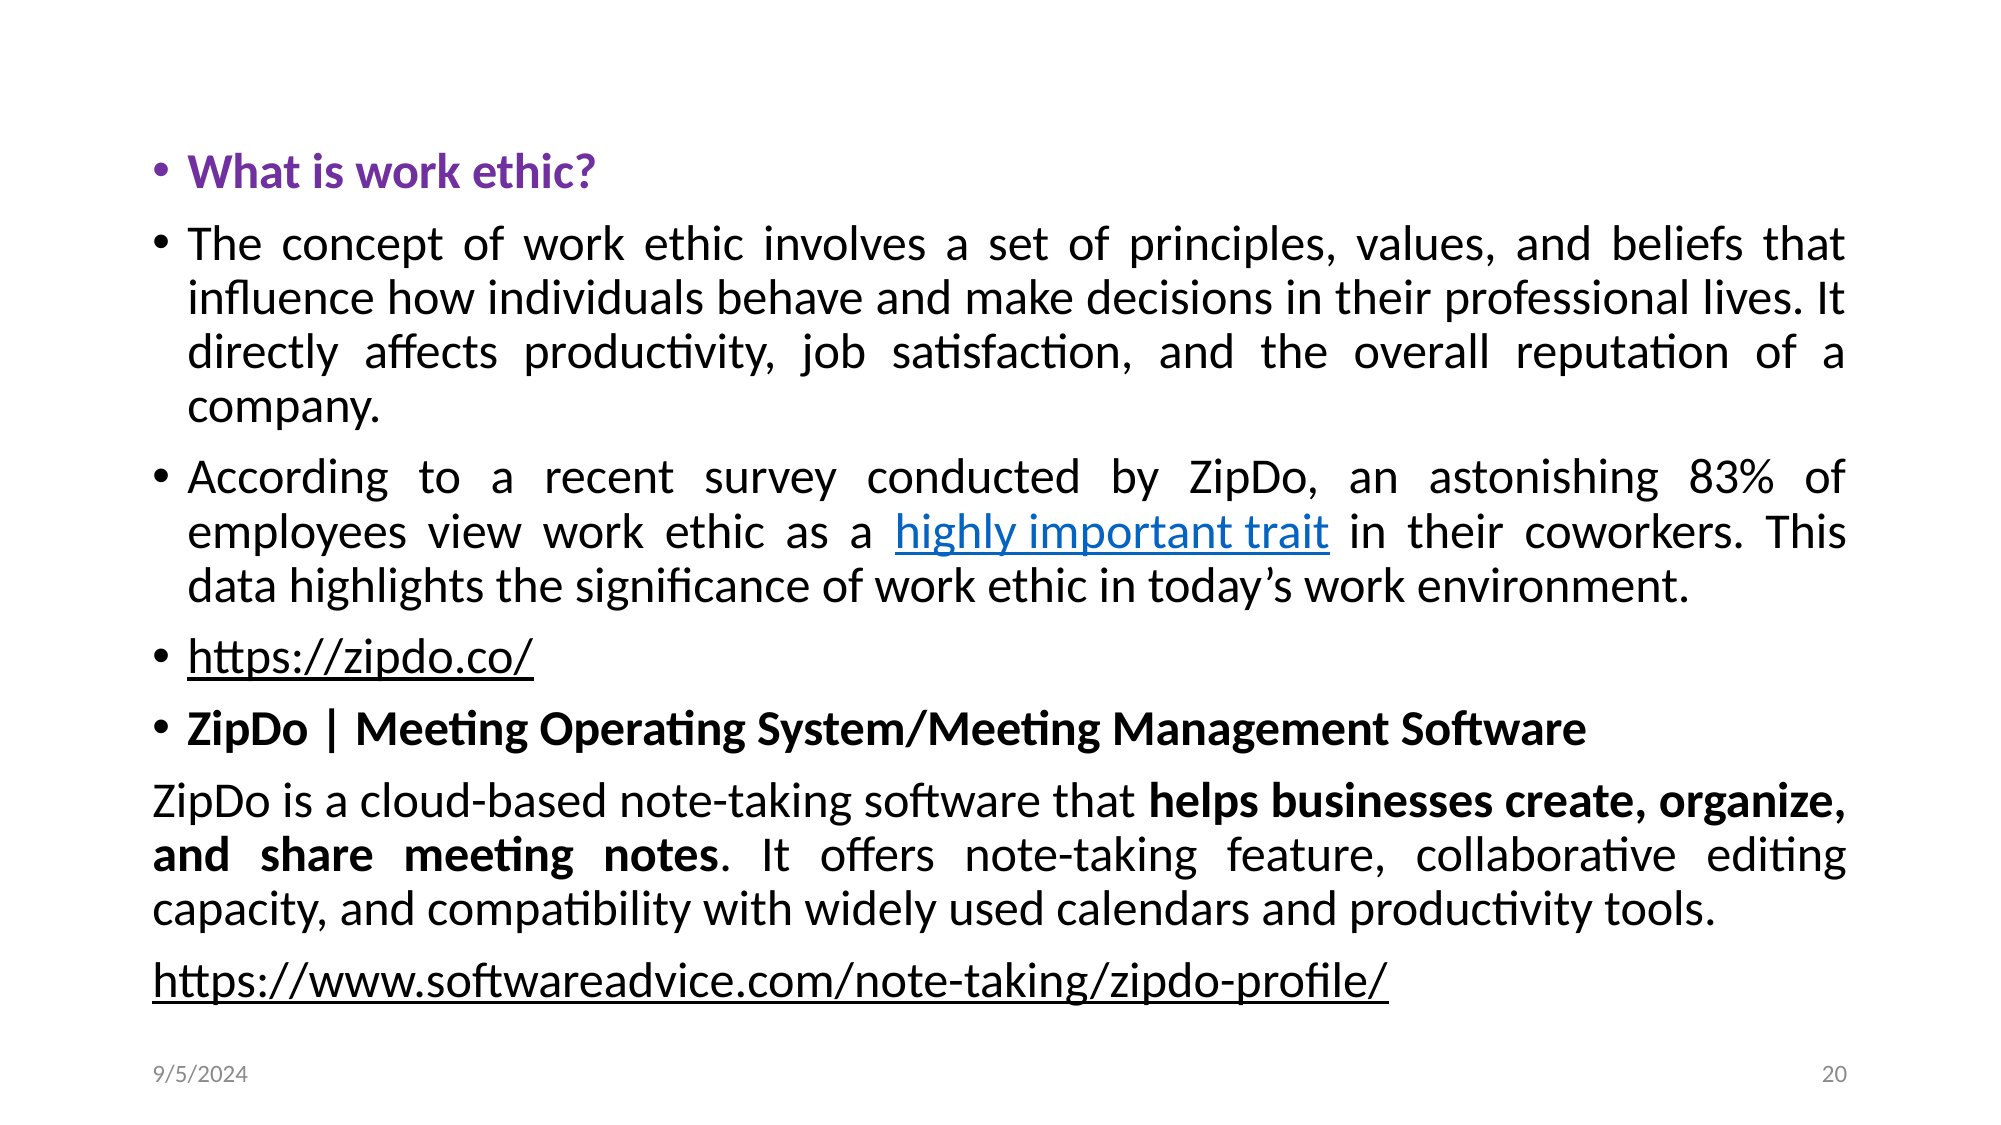

What is work ethic?
The concept of work ethic involves a set of principles, values, and beliefs that influence how individuals behave and make decisions in their professional lives. It directly affects productivity, job satisfaction, and the overall reputation of a company.
According to a recent survey conducted by ZipDo, an astonishing 83% of employees view work ethic as a highly important trait in their coworkers. This data highlights the significance of work ethic in today’s work environment.
https://zipdo.co/
ZipDo | Meeting Operating System/Meeting Management Software
ZipDo is a cloud-based note-taking software that helps businesses create, organize, and share meeting notes. It offers note-taking feature, collaborative editing capacity, and compatibility with widely used calendars and productivity tools.
https://www.softwareadvice.com/note-taking/zipdo-profile/

9/5/2024
20